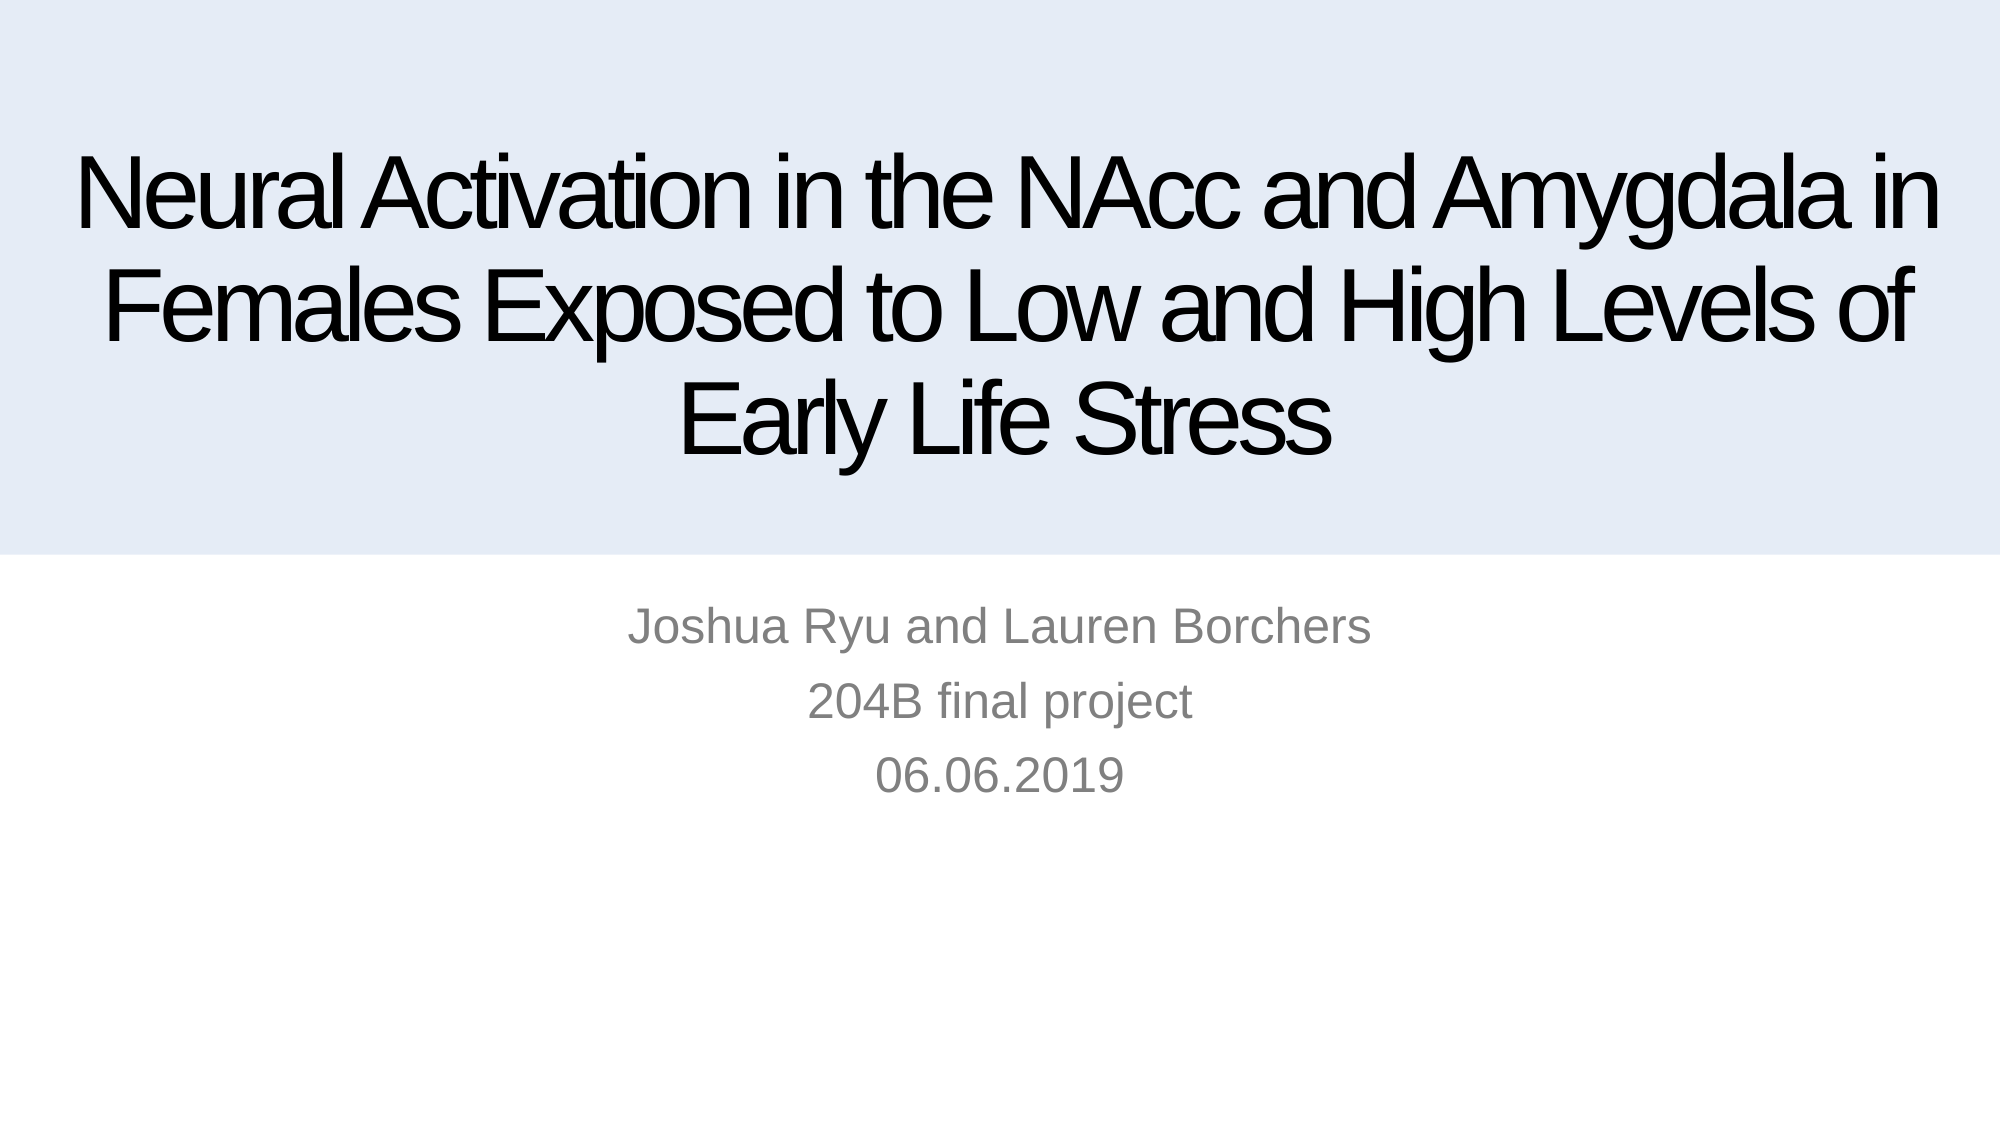

# Neural Activation in the NAcc and Amygdala in Females Exposed to Low and High Levels of Early Life Stress
Joshua Ryu and Lauren Borchers
204B final project
06.06.2019